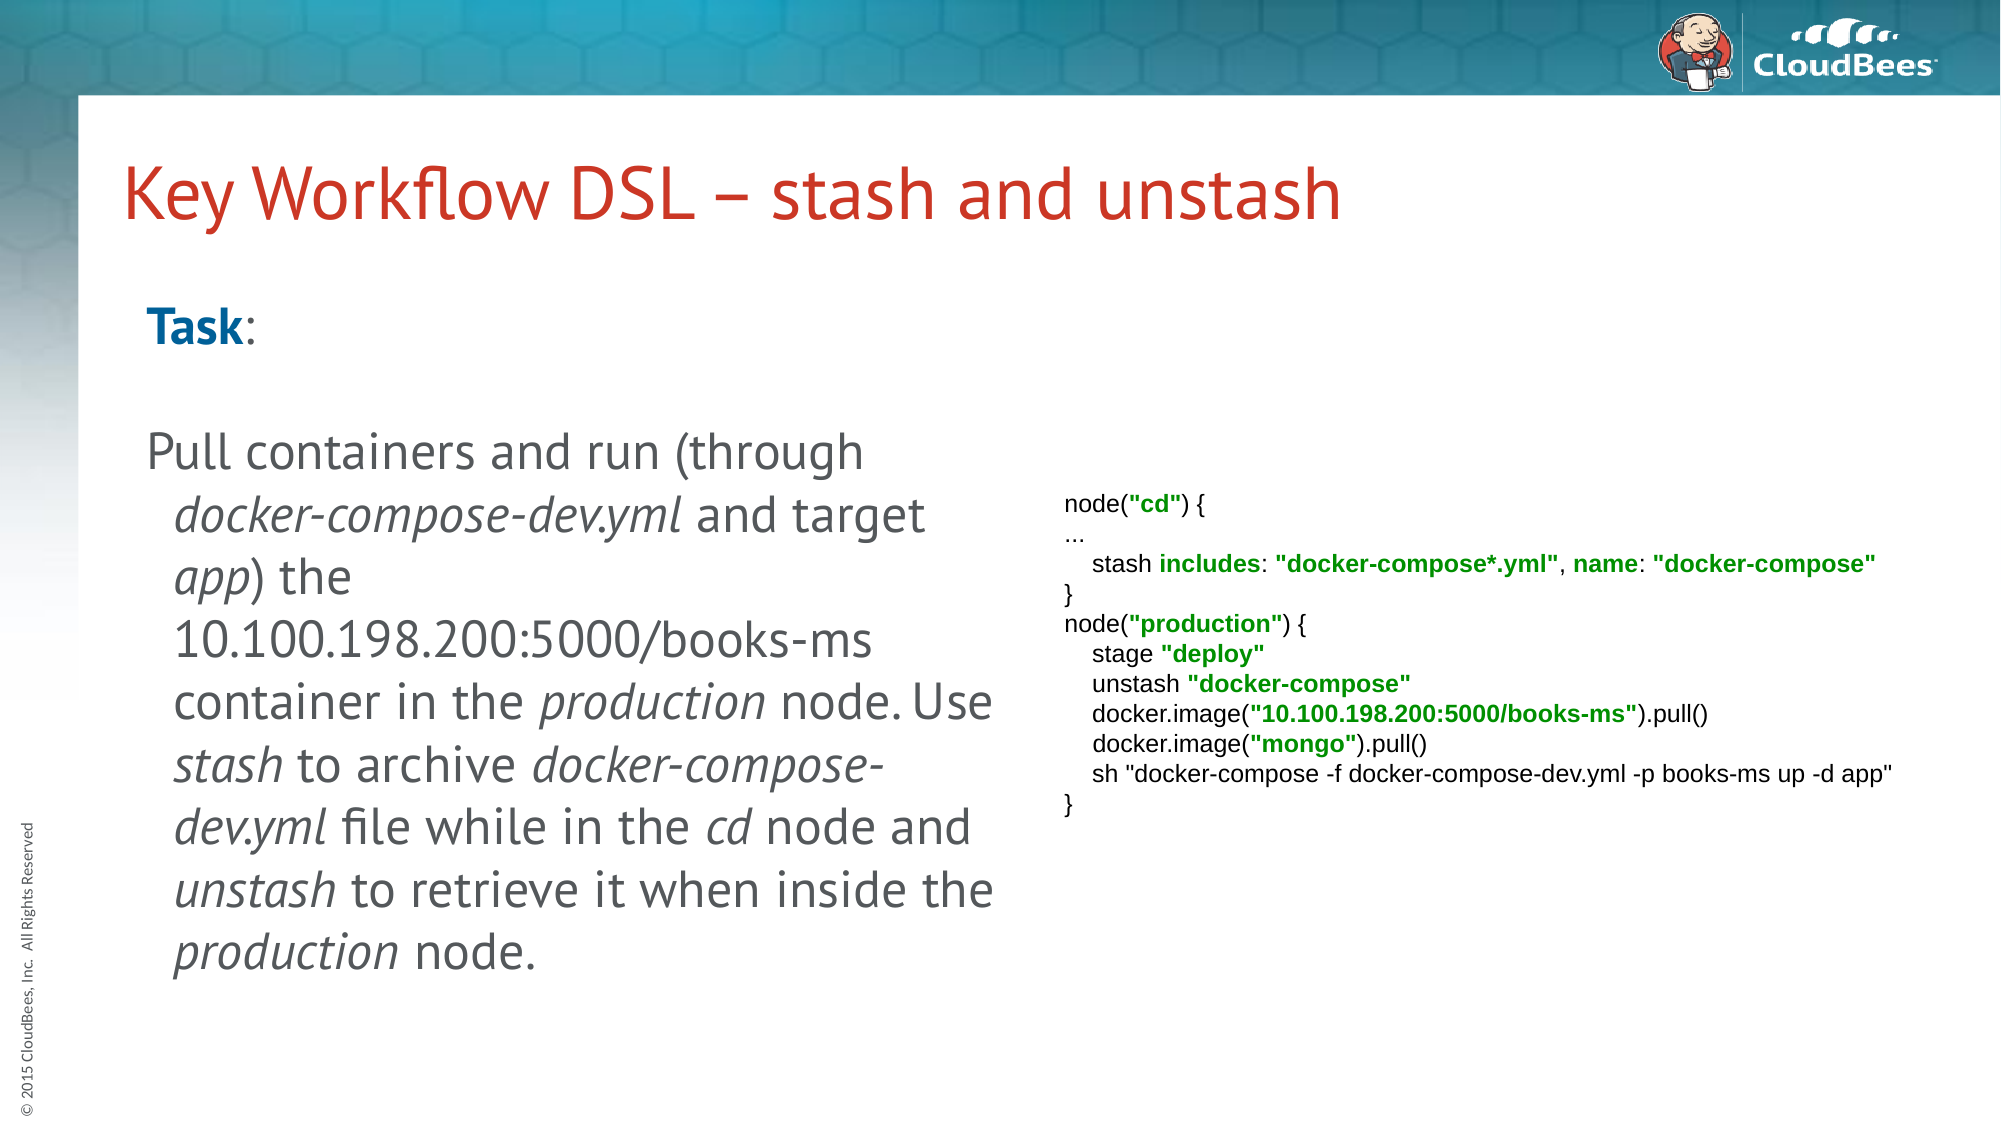

# Key Workflow DSL – stash and unstash
Task:

Pull containers and run (through docker-compose-dev.yml and target app) the 10.100.198.200:5000/books-ms container in the production node. Use stash to archive docker-compose-dev.yml file while in the cd node and unstash to retrieve it when inside the production node.
node("cd") {
...
    stash includes: "docker-compose*.yml", name: "docker-compose"
}
node("production") {
    stage "deploy"
    unstash "docker-compose"
    docker.image("10.100.198.200:5000/books-ms").pull()
    docker.image("mongo").pull()
    sh "docker-compose -f docker-compose-dev.yml -p books-ms up -d app"
}